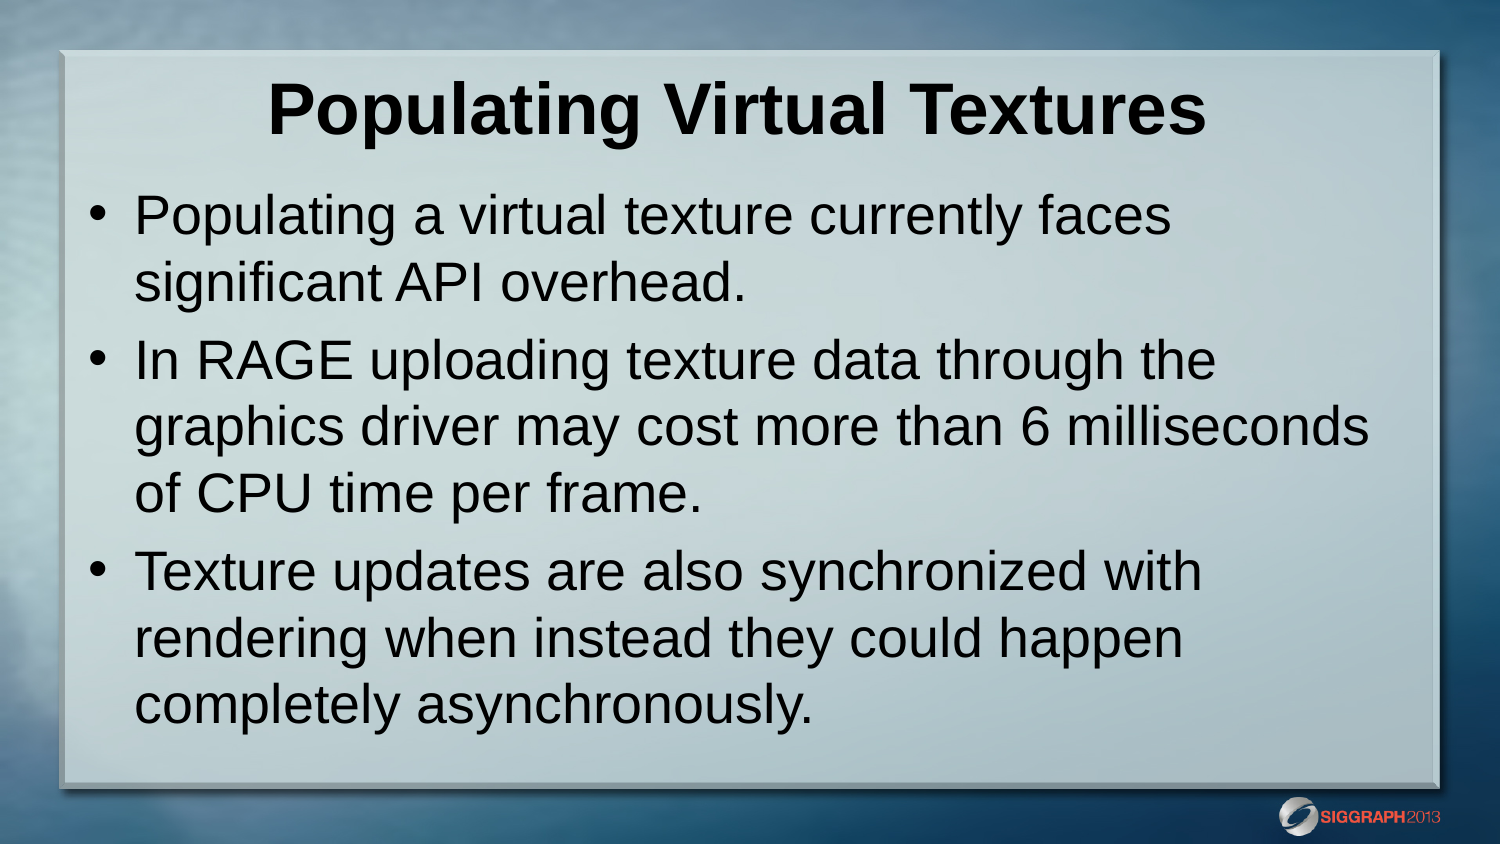

# Populating Virtual Textures
Populating a virtual texture currently faces significant API overhead.
In RAGE uploading texture data through the graphics driver may cost more than 6 milliseconds of CPU time per frame.
Texture updates are also synchronized with rendering when instead they could happen completely asynchronously.